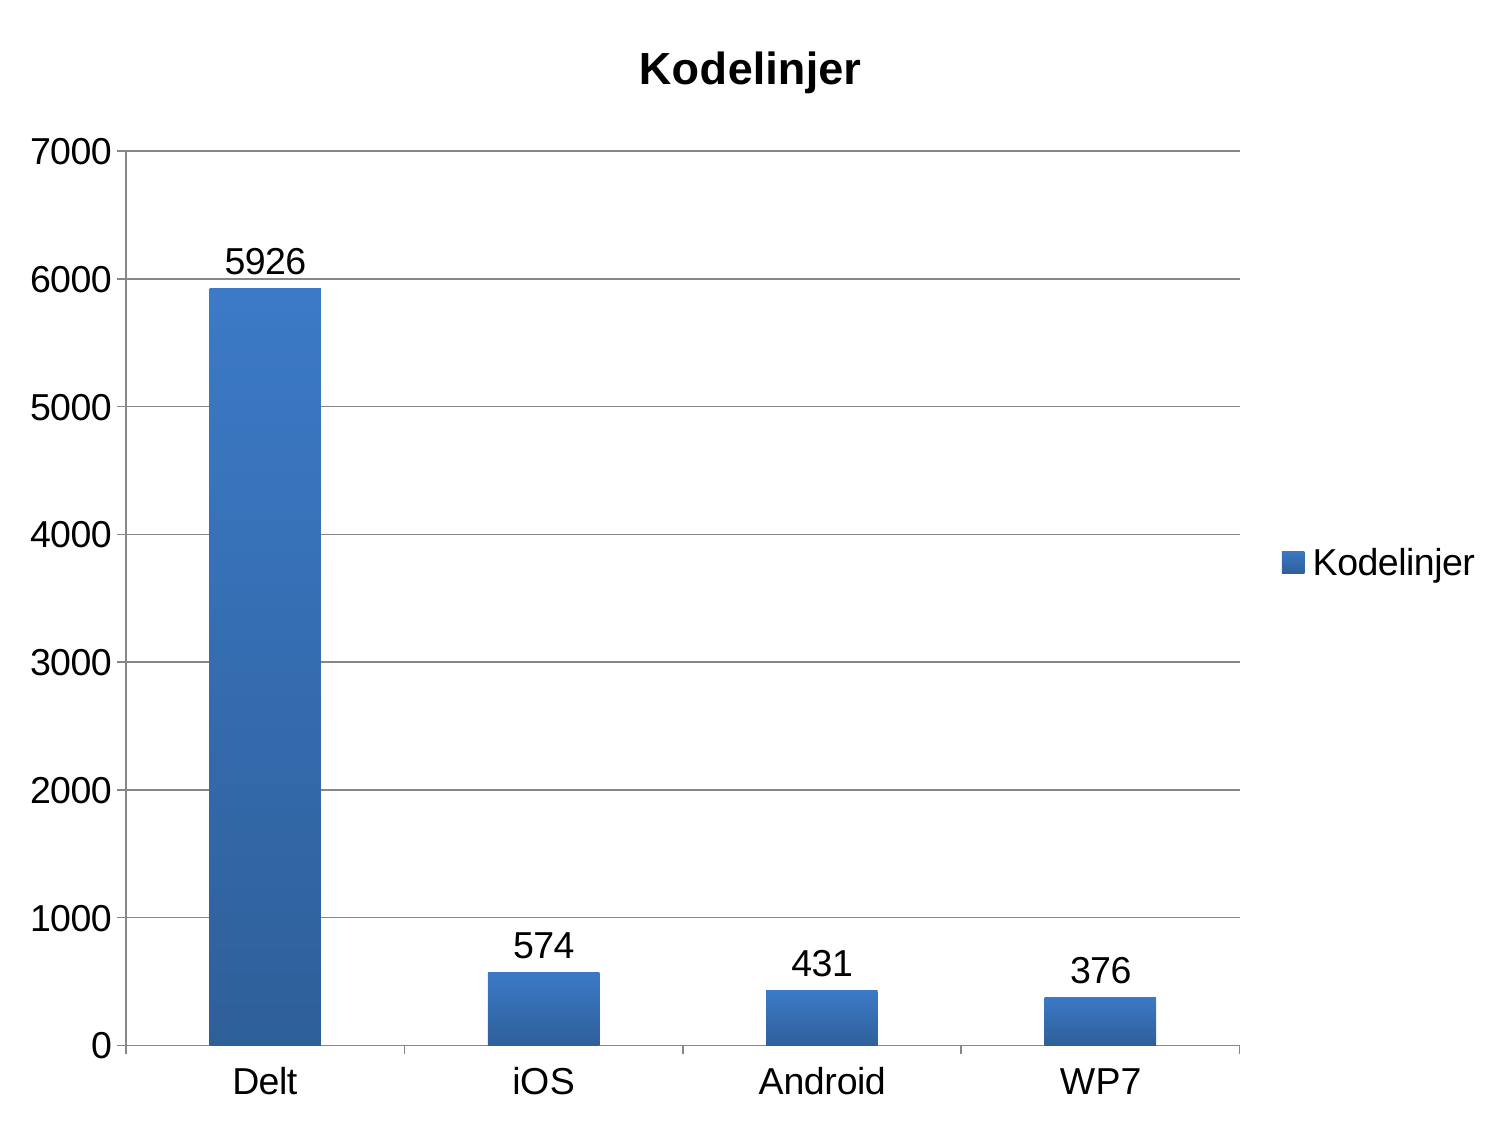

### Chart:

| Category | Kodelinjer |
|---|---|
| Delt | 5926.0 |
| iOS | 574.0 |
| Android | 431.0 |
| WP7 | 376.0 |